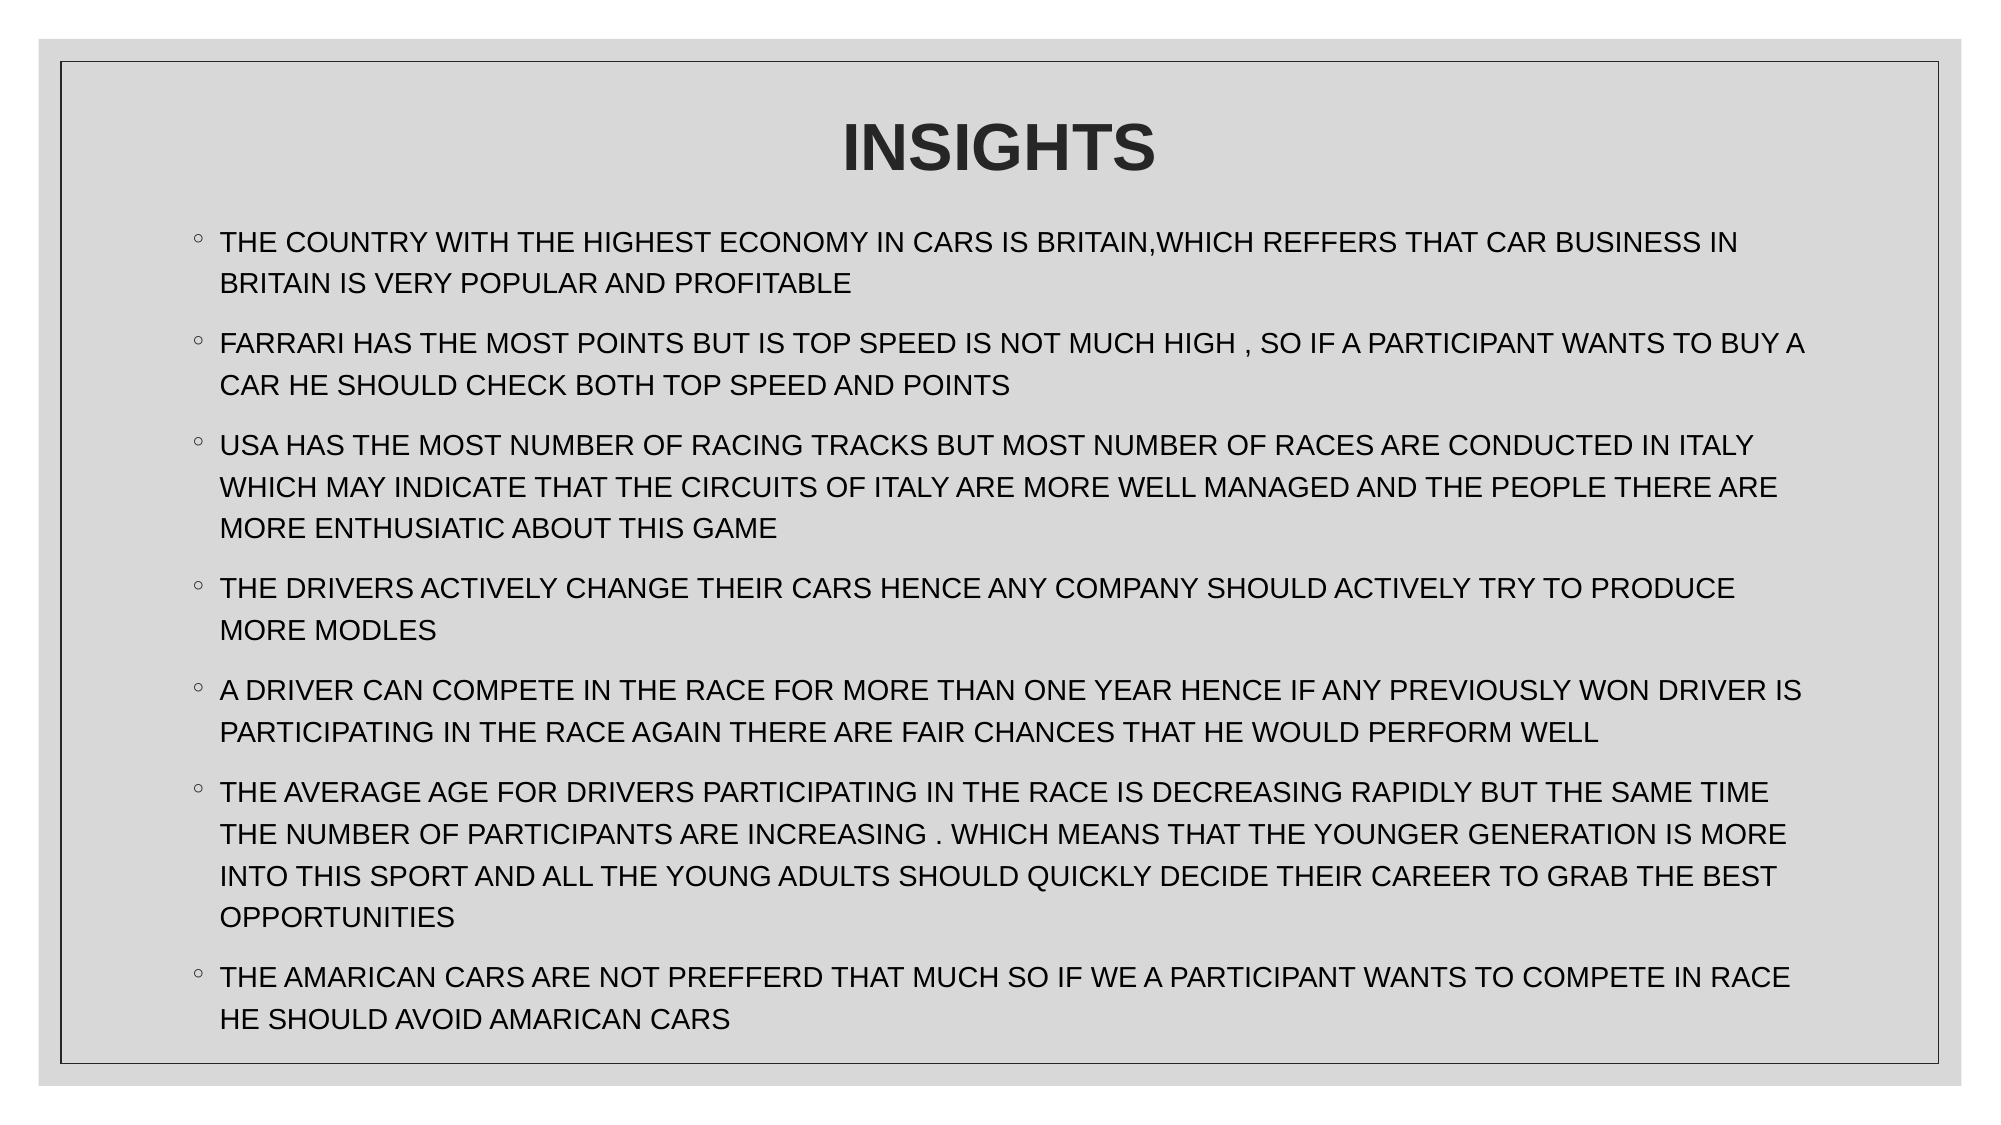

# INSIGHTS
THE COUNTRY WITH THE HIGHEST ECONOMY IN CARS IS BRITAIN,WHICH REFFERS THAT CAR BUSINESS IN BRITAIN IS VERY POPULAR AND PROFITABLE
FARRARI HAS THE MOST POINTS BUT IS TOP SPEED IS NOT MUCH HIGH , SO IF A PARTICIPANT WANTS TO BUY A CAR HE SHOULD CHECK BOTH TOP SPEED AND POINTS
USA HAS THE MOST NUMBER OF RACING TRACKS BUT MOST NUMBER OF RACES ARE CONDUCTED IN ITALY WHICH MAY INDICATE THAT THE CIRCUITS OF ITALY ARE MORE WELL MANAGED AND THE PEOPLE THERE ARE MORE ENTHUSIATIC ABOUT THIS GAME
THE DRIVERS ACTIVELY CHANGE THEIR CARS HENCE ANY COMPANY SHOULD ACTIVELY TRY TO PRODUCE MORE MODLES
A DRIVER CAN COMPETE IN THE RACE FOR MORE THAN ONE YEAR HENCE IF ANY PREVIOUSLY WON DRIVER IS PARTICIPATING IN THE RACE AGAIN THERE ARE FAIR CHANCES THAT HE WOULD PERFORM WELL
THE AVERAGE AGE FOR DRIVERS PARTICIPATING IN THE RACE IS DECREASING RAPIDLY BUT THE SAME TIME THE NUMBER OF PARTICIPANTS ARE INCREASING . WHICH MEANS THAT THE YOUNGER GENERATION IS MORE INTO THIS SPORT AND ALL THE YOUNG ADULTS SHOULD QUICKLY DECIDE THEIR CAREER TO GRAB THE BEST OPPORTUNITIES
THE AMARICAN CARS ARE NOT PREFFERD THAT MUCH SO IF WE A PARTICIPANT WANTS TO COMPETE IN RACE HE SHOULD AVOID AMARICAN CARS